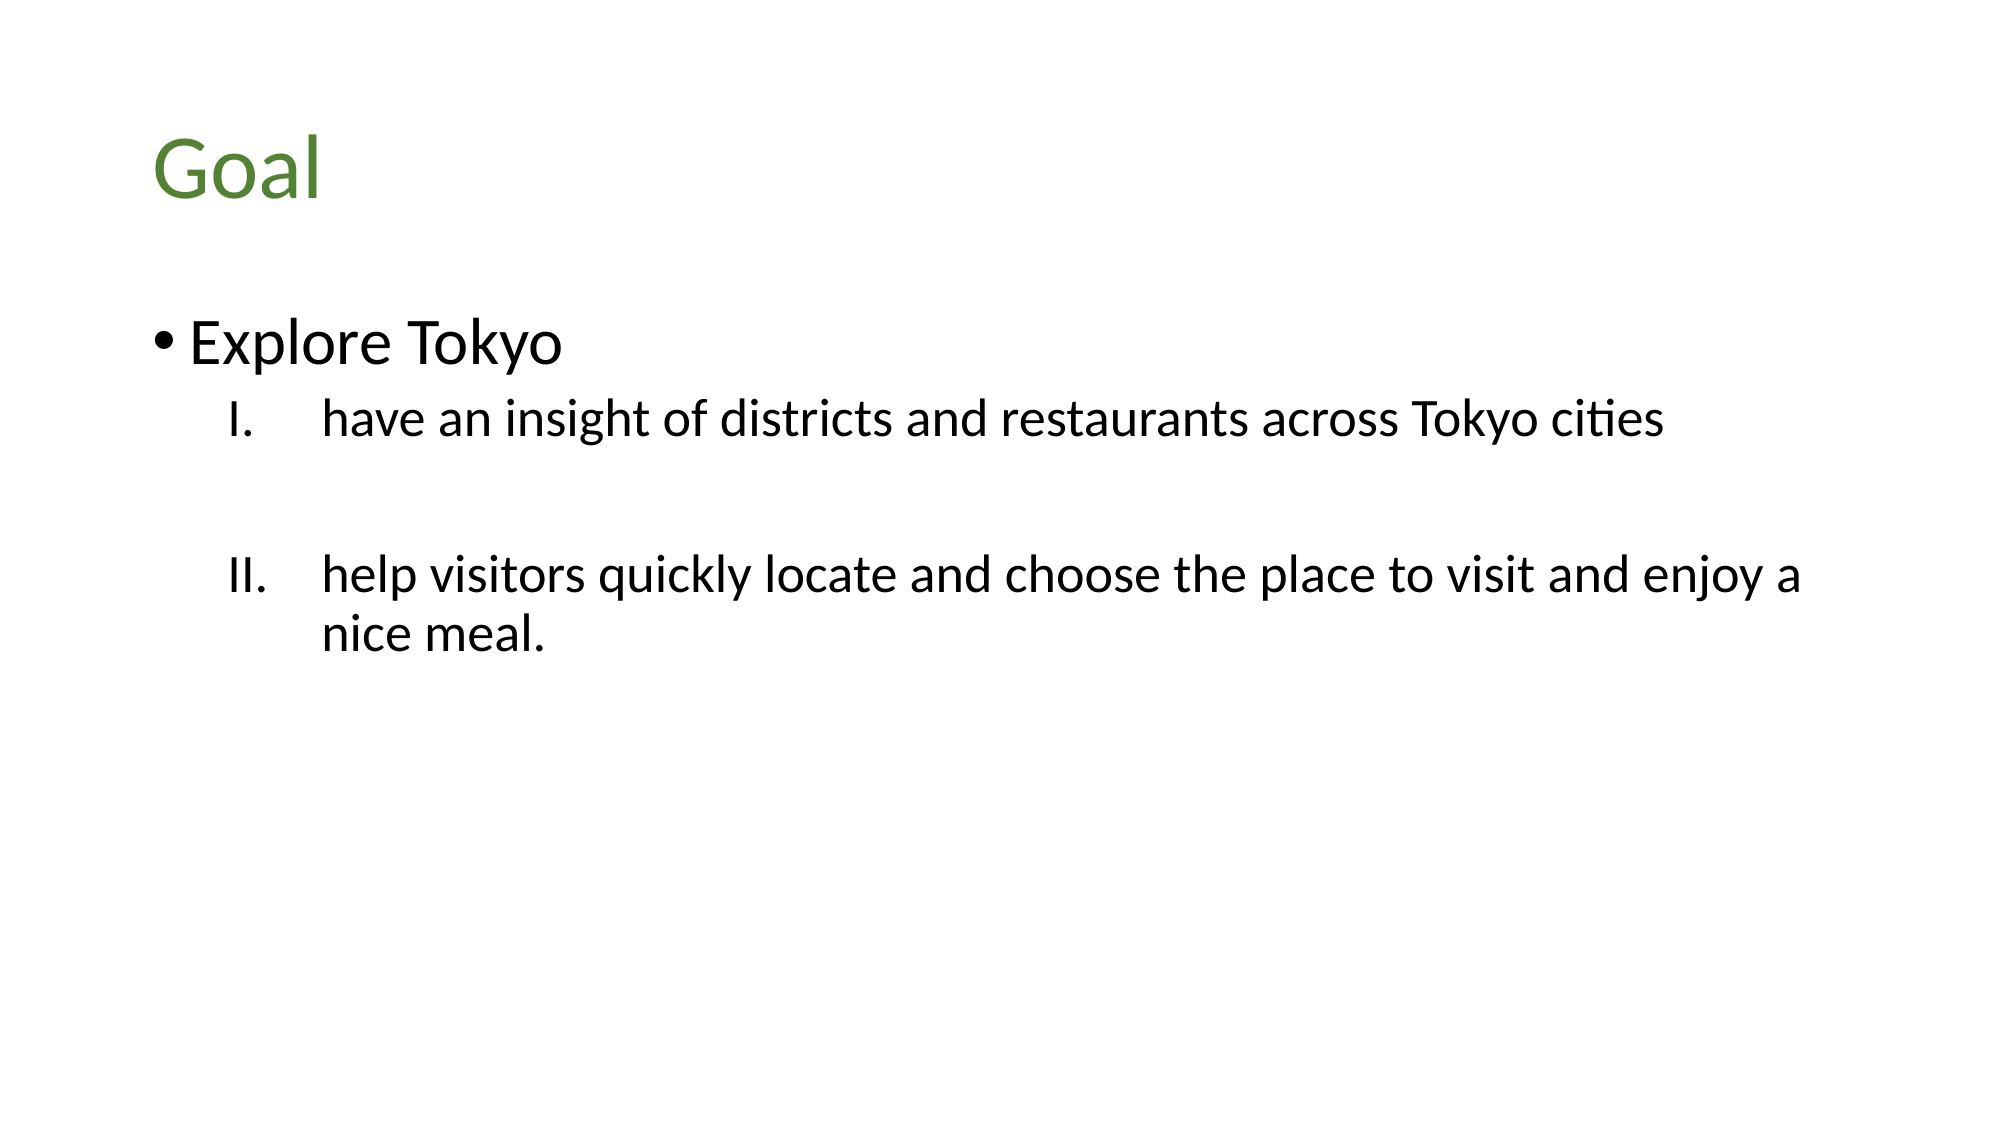

# Goal
Explore Tokyo
have an insight of districts and restaurants across Tokyo cities

help visitors quickly locate and choose the place to visit and enjoy a nice meal.